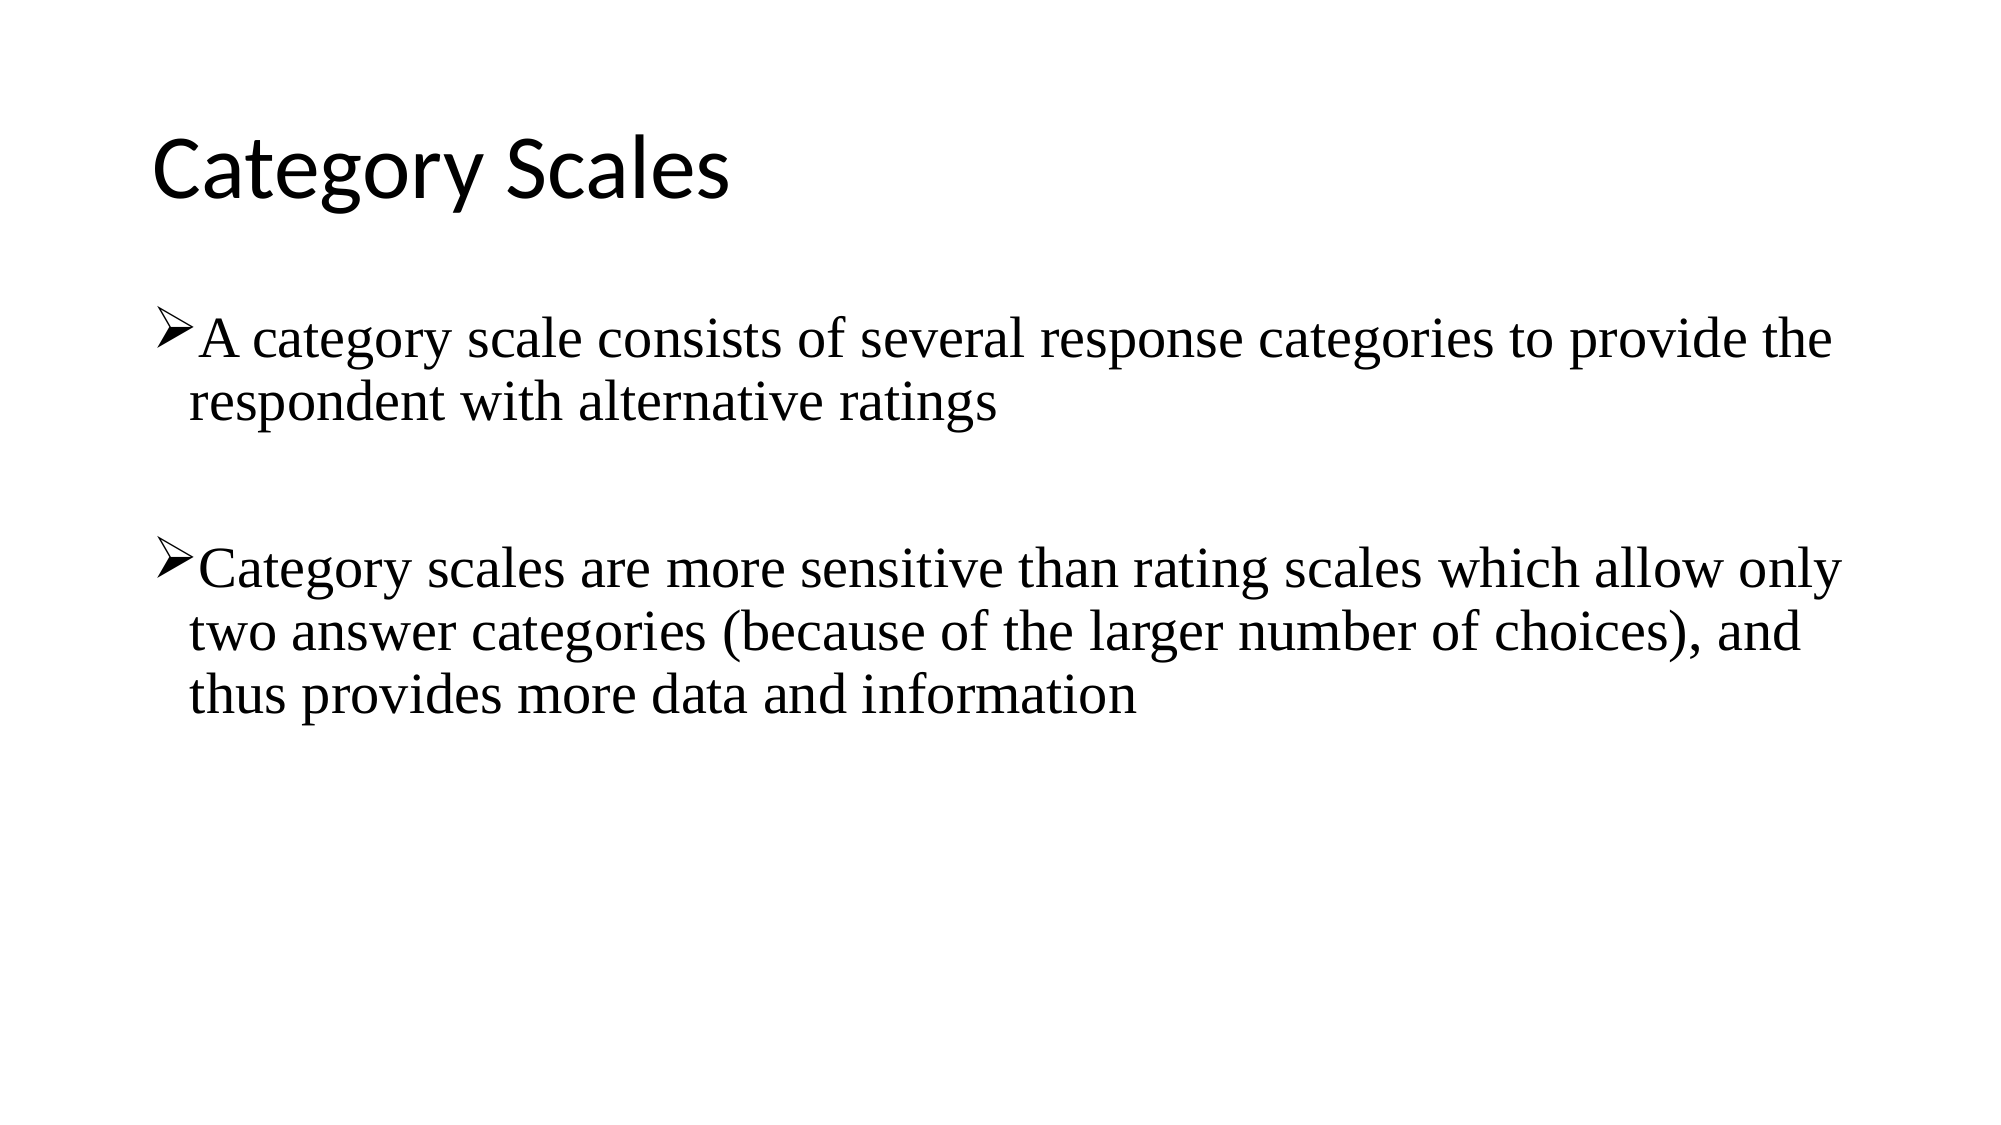

# Category Scales
A category scale consists of several response categories to provide the respondent with alternative ratings

Category scales are more sensitive than rating scales which allow only two answer categories (because of the larger number of choices), and thus provides more data and information
56
29 August 2005